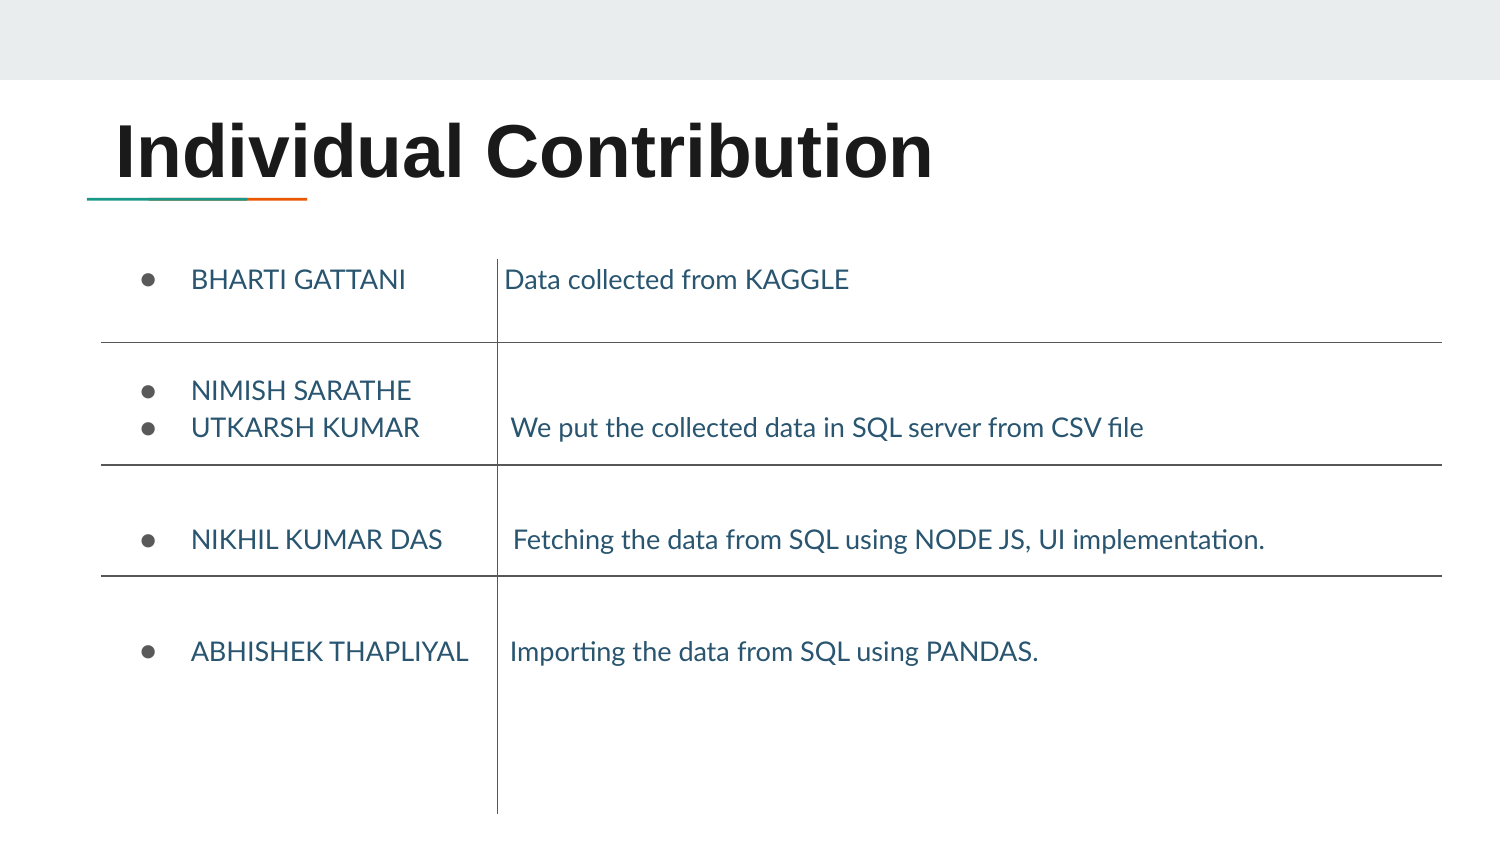

# Individual Contribution
BHARTI GATTANI              Data collected from KAGGLE

NIMISH SARATHE
UTKARSH KUMAR             We put the collected data in SQL server from CSV file

NIKHIL KUMAR DAS          Fetching the data from SQL using NODE JS, UI implementation.

ABHISHEK THAPLIYAL      Importing the data from SQL using PANDAS.